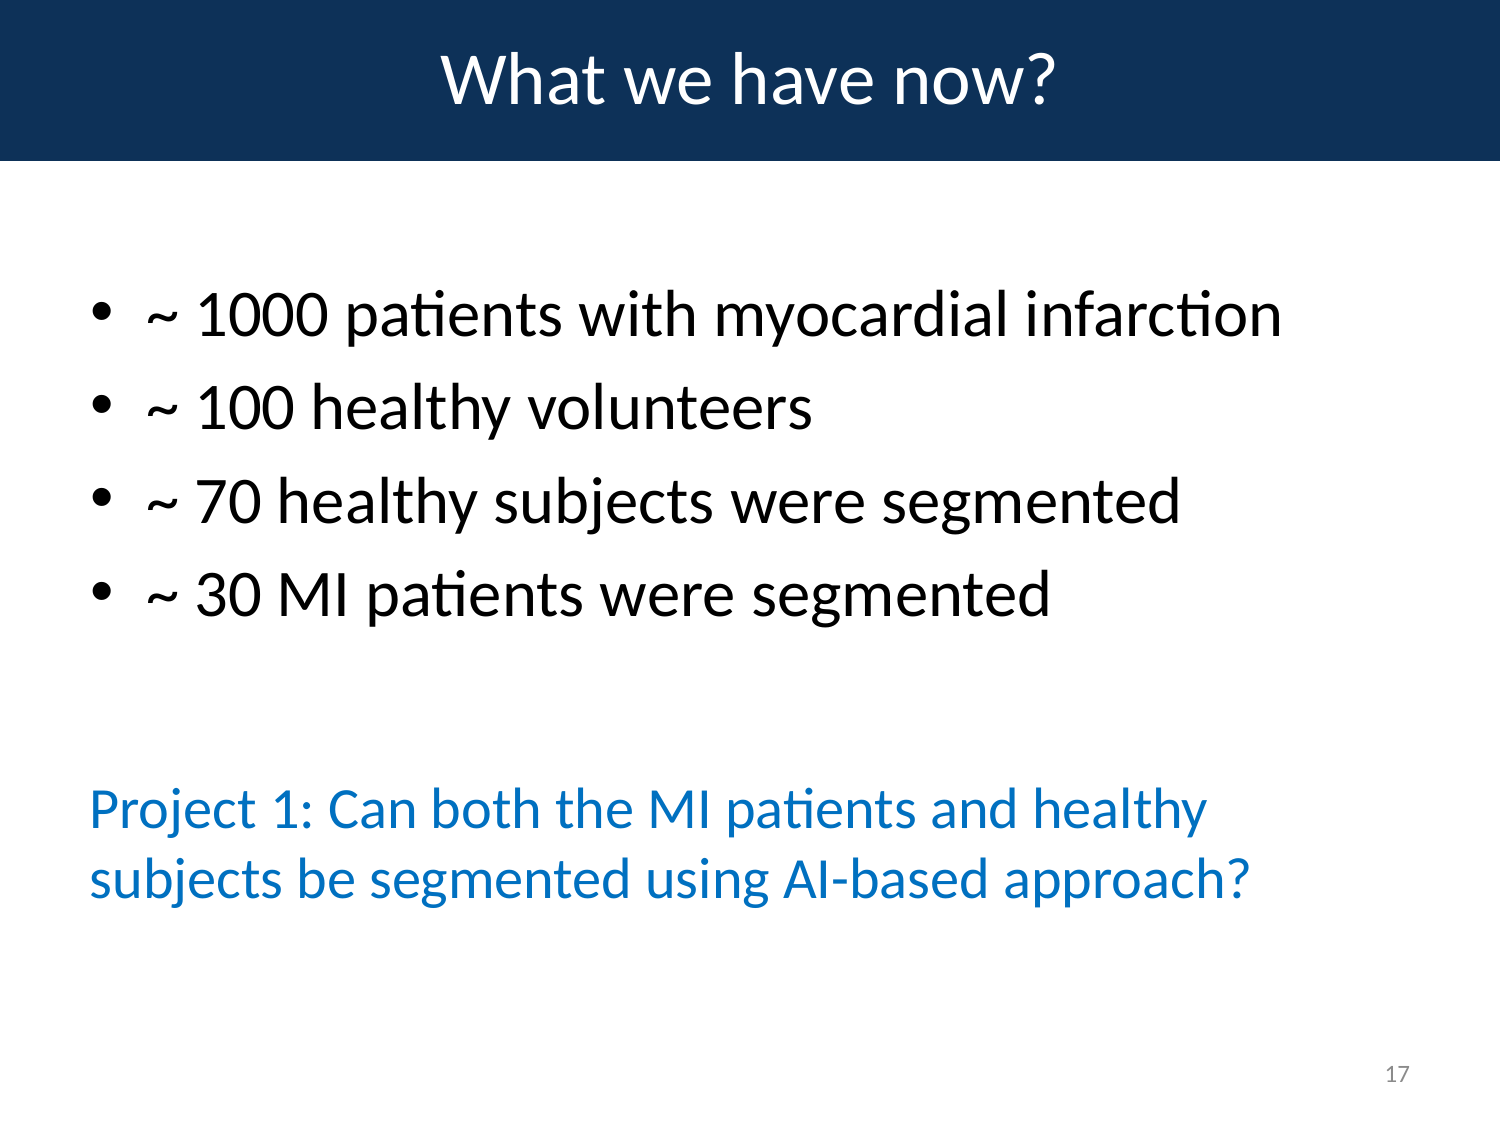

# What we have now?
~ 1000 patients with myocardial infarction
~ 100 healthy volunteers
~ 70 healthy subjects were segmented
~ 30 MI patients were segmented

Project 1: Can both the MI patients and healthy subjects be segmented using AI-based approach?
17